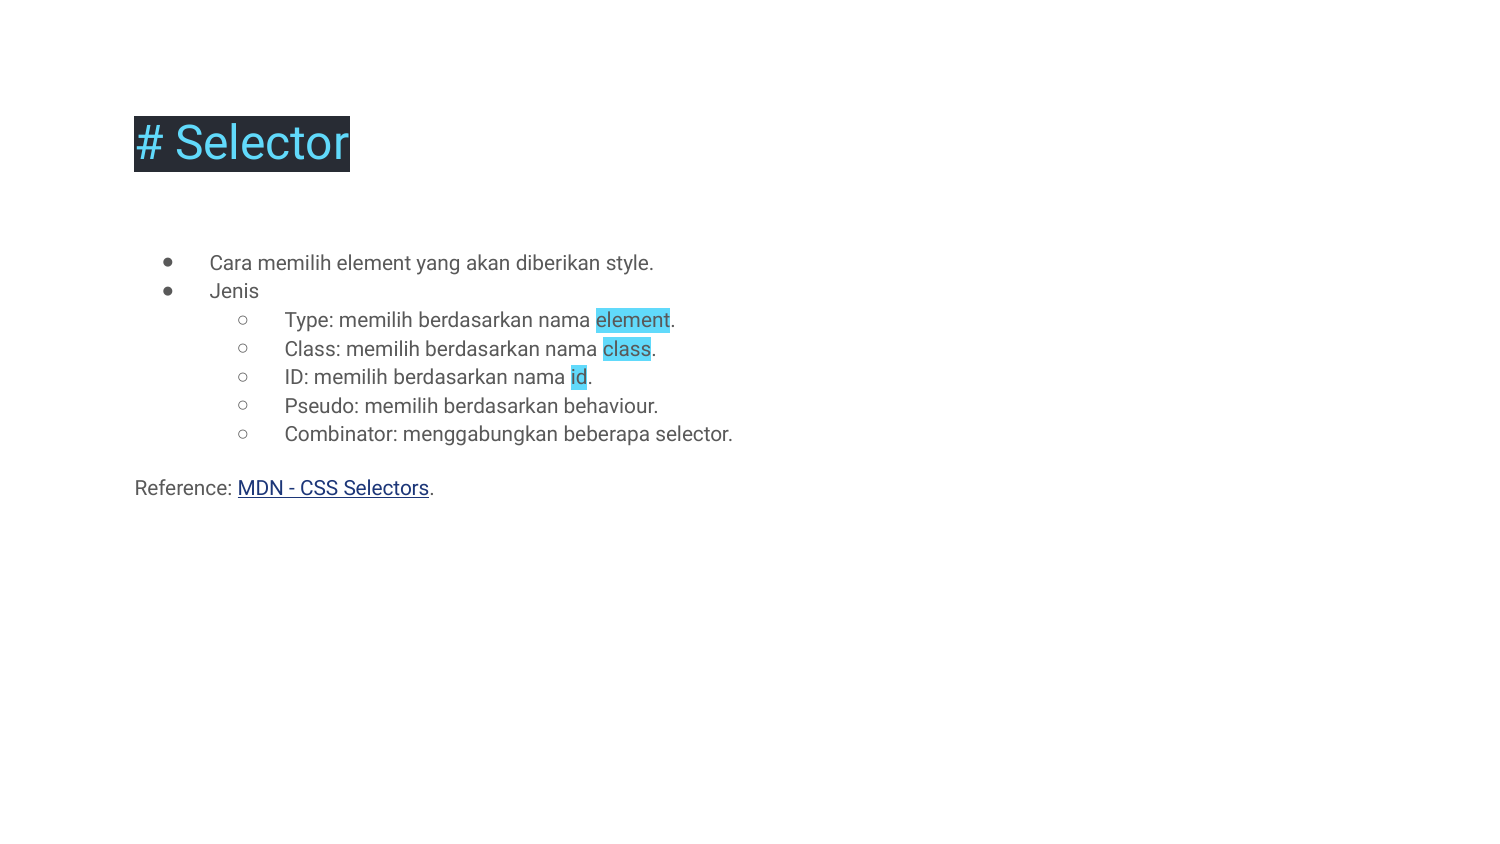

# Selector
Cara memilih element yang akan diberikan style.
Jenis
Type: memilih berdasarkan nama element.
Class: memilih berdasarkan nama class.
ID: memilih berdasarkan nama id.
Pseudo: memilih berdasarkan behaviour.
Combinator: menggabungkan beberapa selector.
Reference: MDN - CSS Selectors.